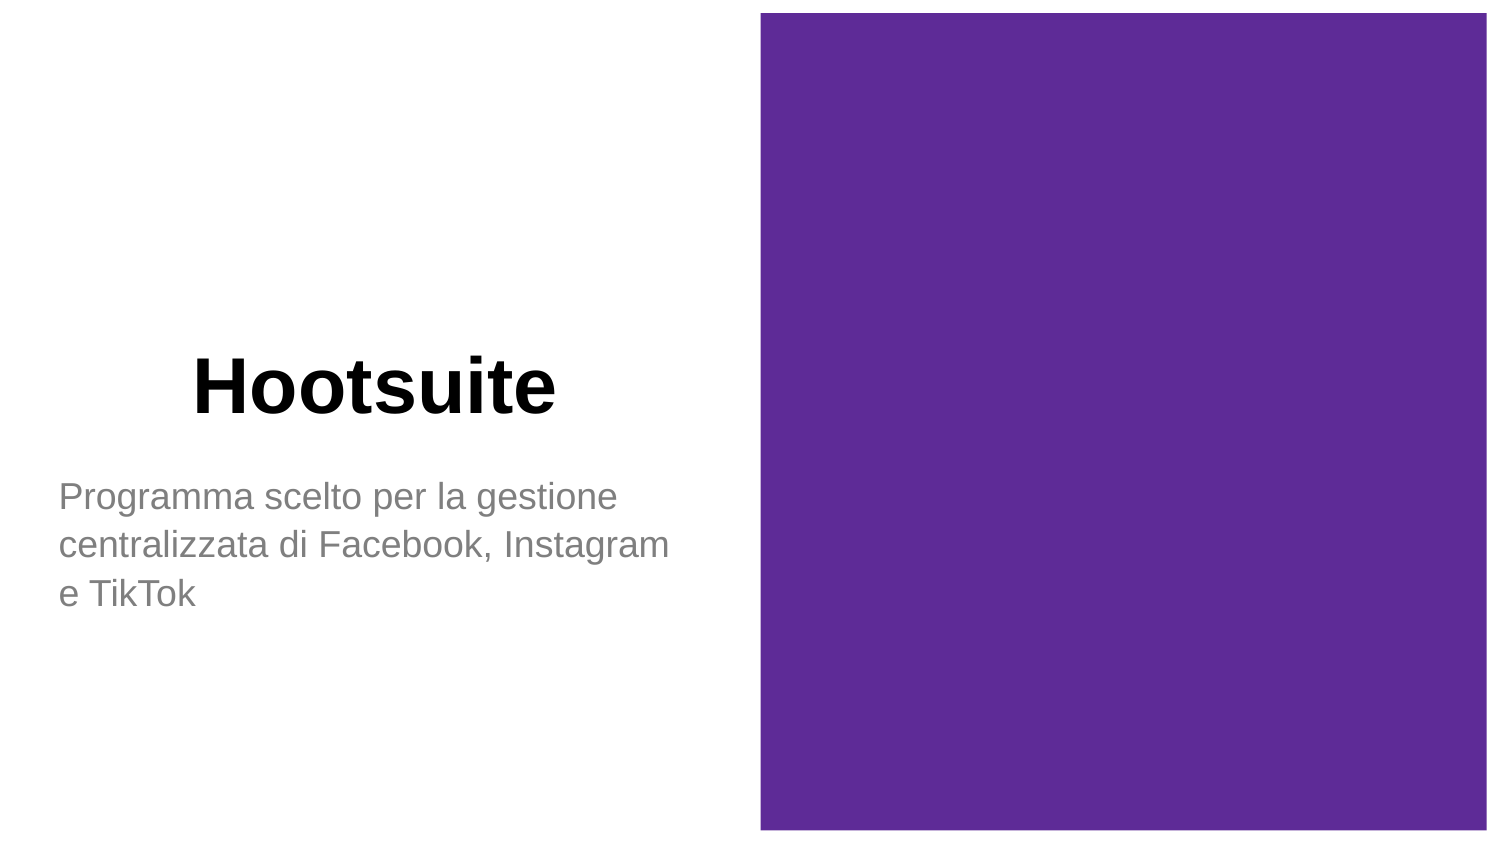

# Hootsuite
Programma scelto per la gestione centralizzata di Facebook, Instagram e TikTok